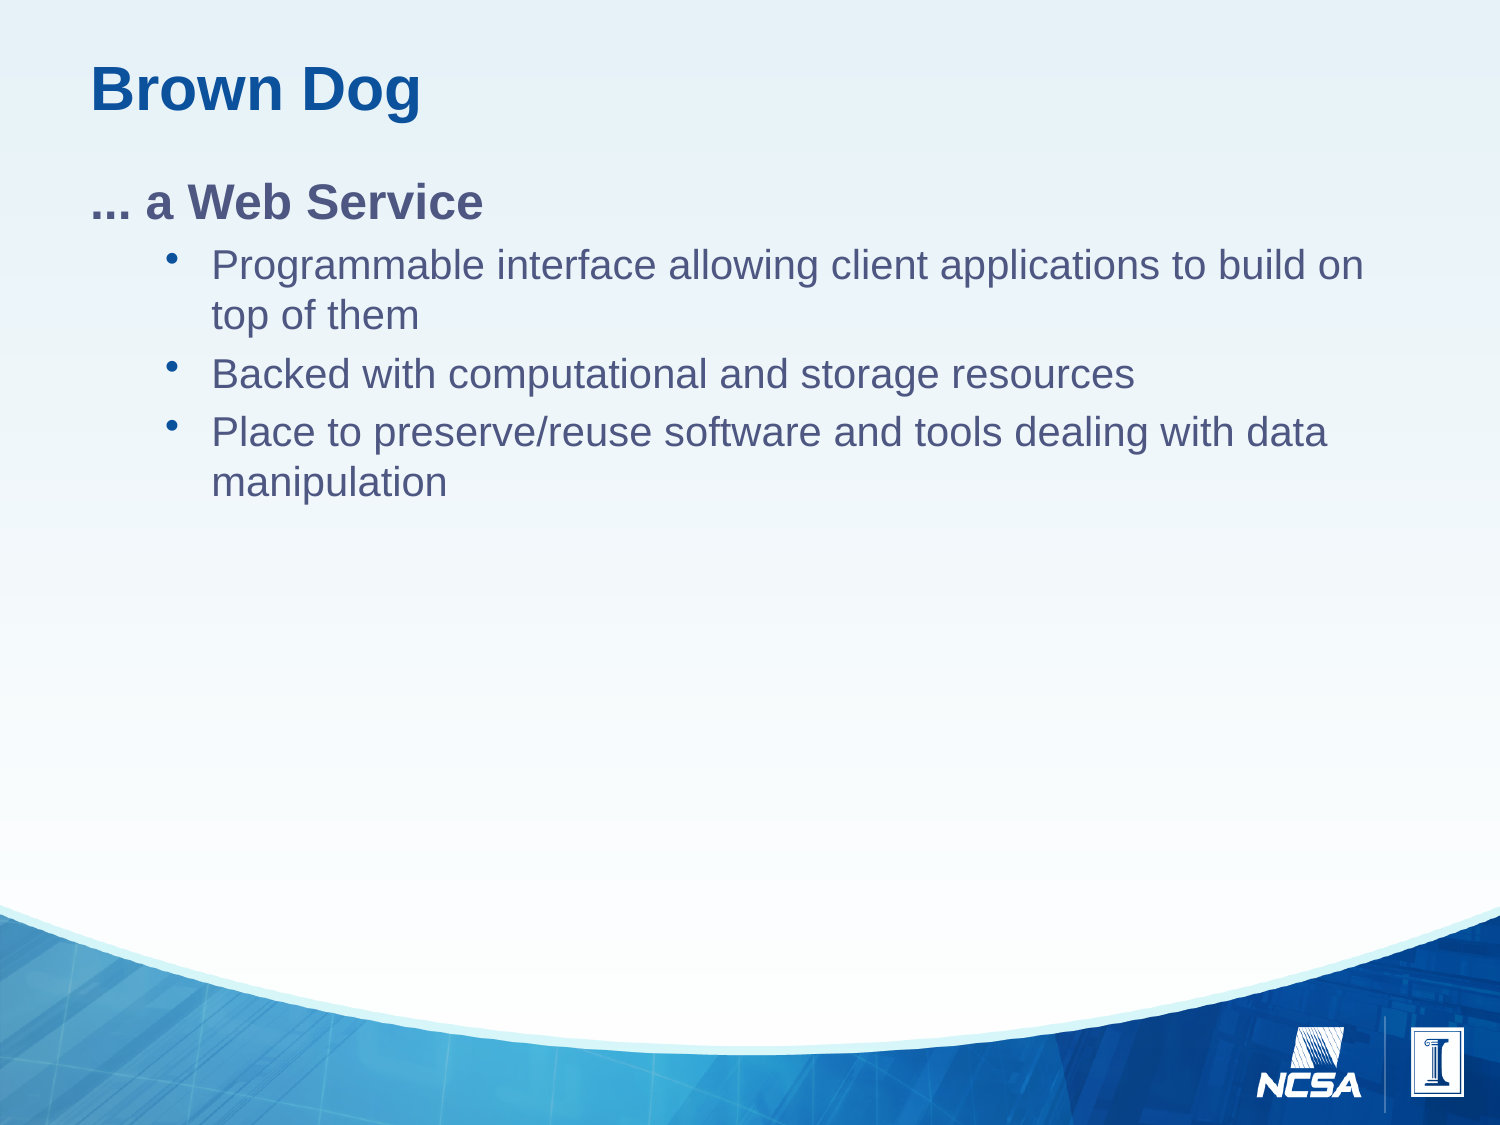

# Brown Dog
... a Web Service
Programmable interface allowing client applications to build on top of them
Backed with computational and storage resources
Place to preserve/reuse software and tools dealing with data manipulation